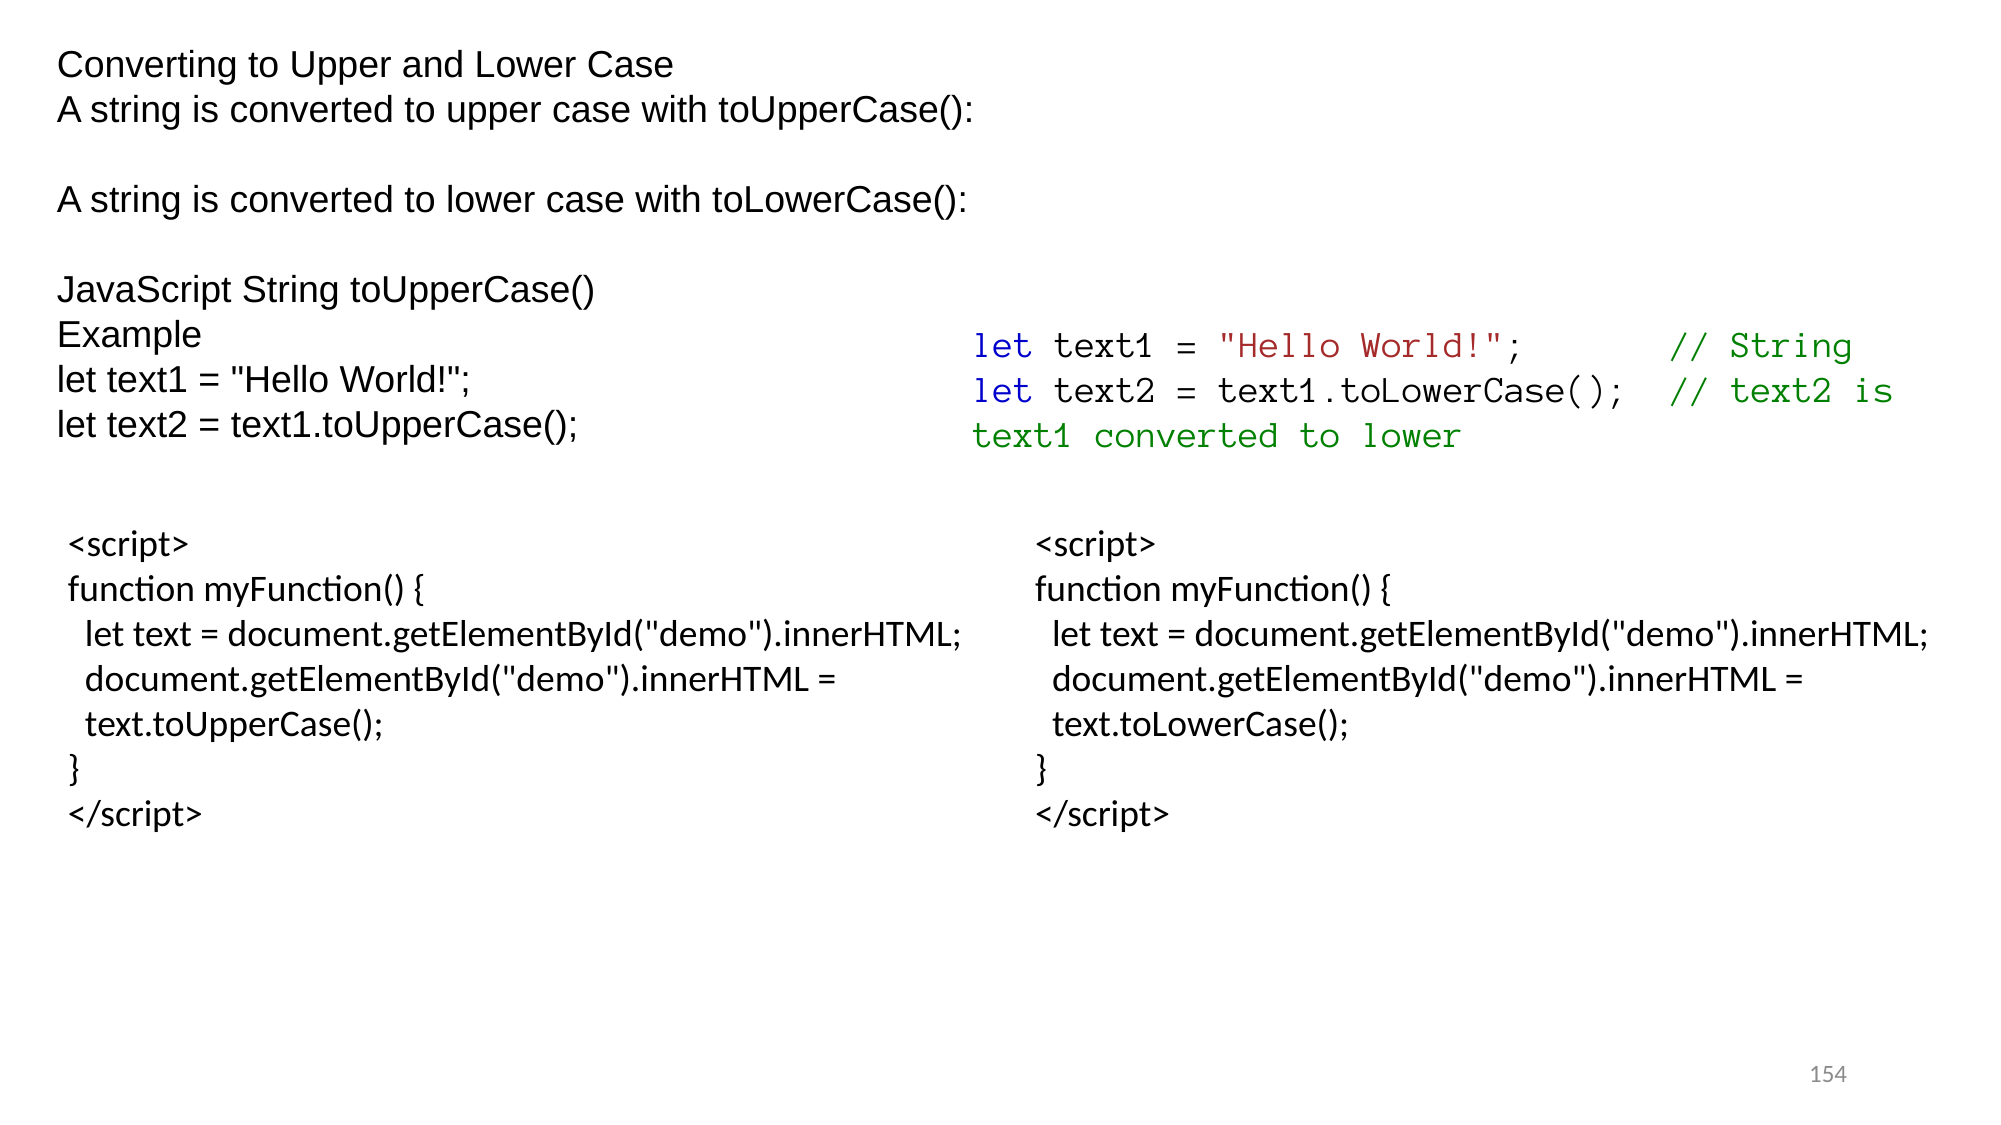

Converting to Upper and Lower Case
A string is converted to upper case with toUpperCase():

A string is converted to lower case with toLowerCase():

JavaScript String toUpperCase()
Example
let text1 = "Hello World!";
let text2 = text1.toUpperCase();
let text1 = "Hello World!";       // String
let text2 = text1.toLowerCase();  // text2 is text1 converted to lower
<script>
function myFunction() {
  let text = document.getElementById("demo").innerHTML;
  document.getElementById("demo").innerHTML =
  text.toLowerCase();
}
</script>
<script>
function myFunction() {
  let text = document.getElementById("demo").innerHTML;
  document.getElementById("demo").innerHTML =
  text.toUpperCase();
}
</script>
154